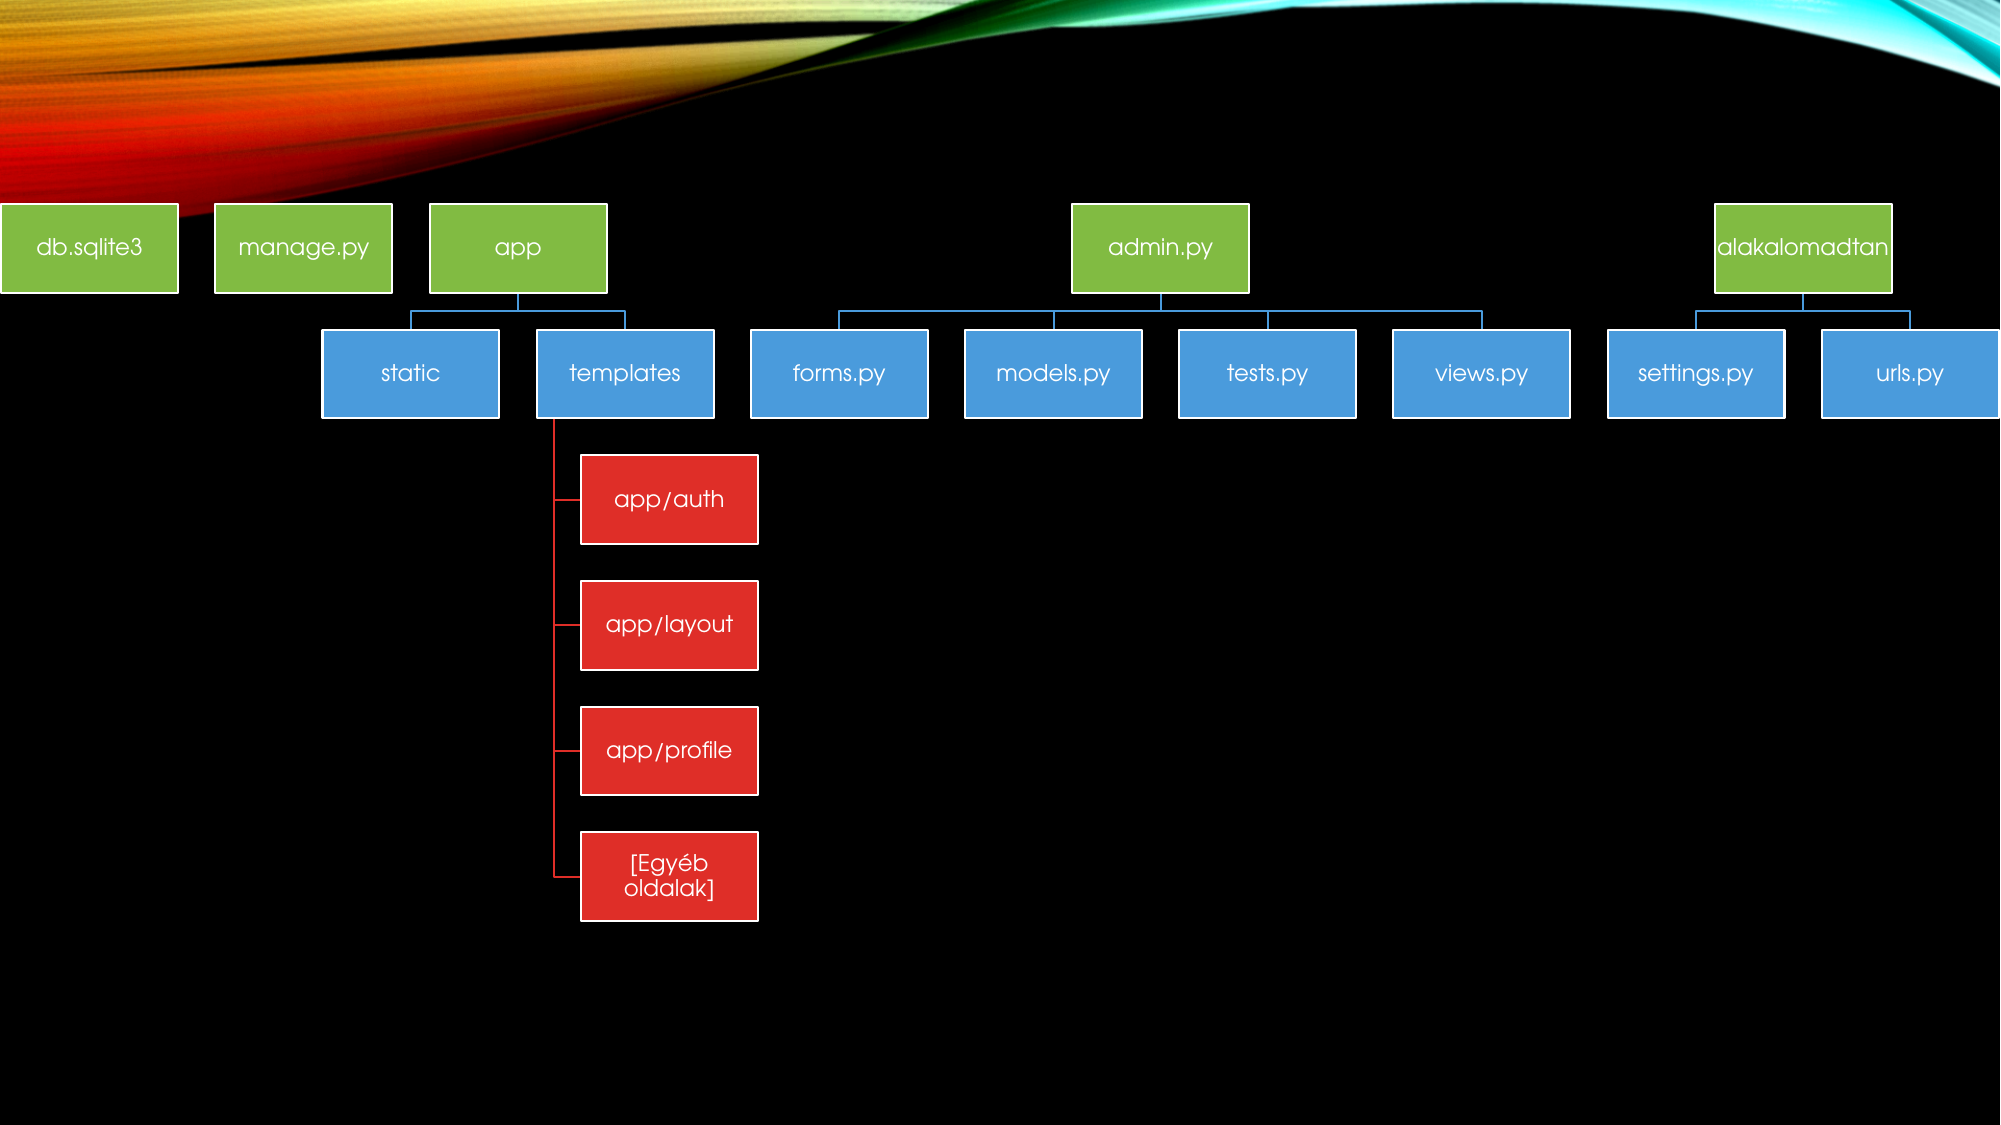

db.sqlite3
manage.py
app
static
templates
app/auth
app/layout
app/profile
[Egyéb oldalak]
admin.py
forms.py
models.py
tests.py
views.py
alakalomadtan
settings.py
urls.py